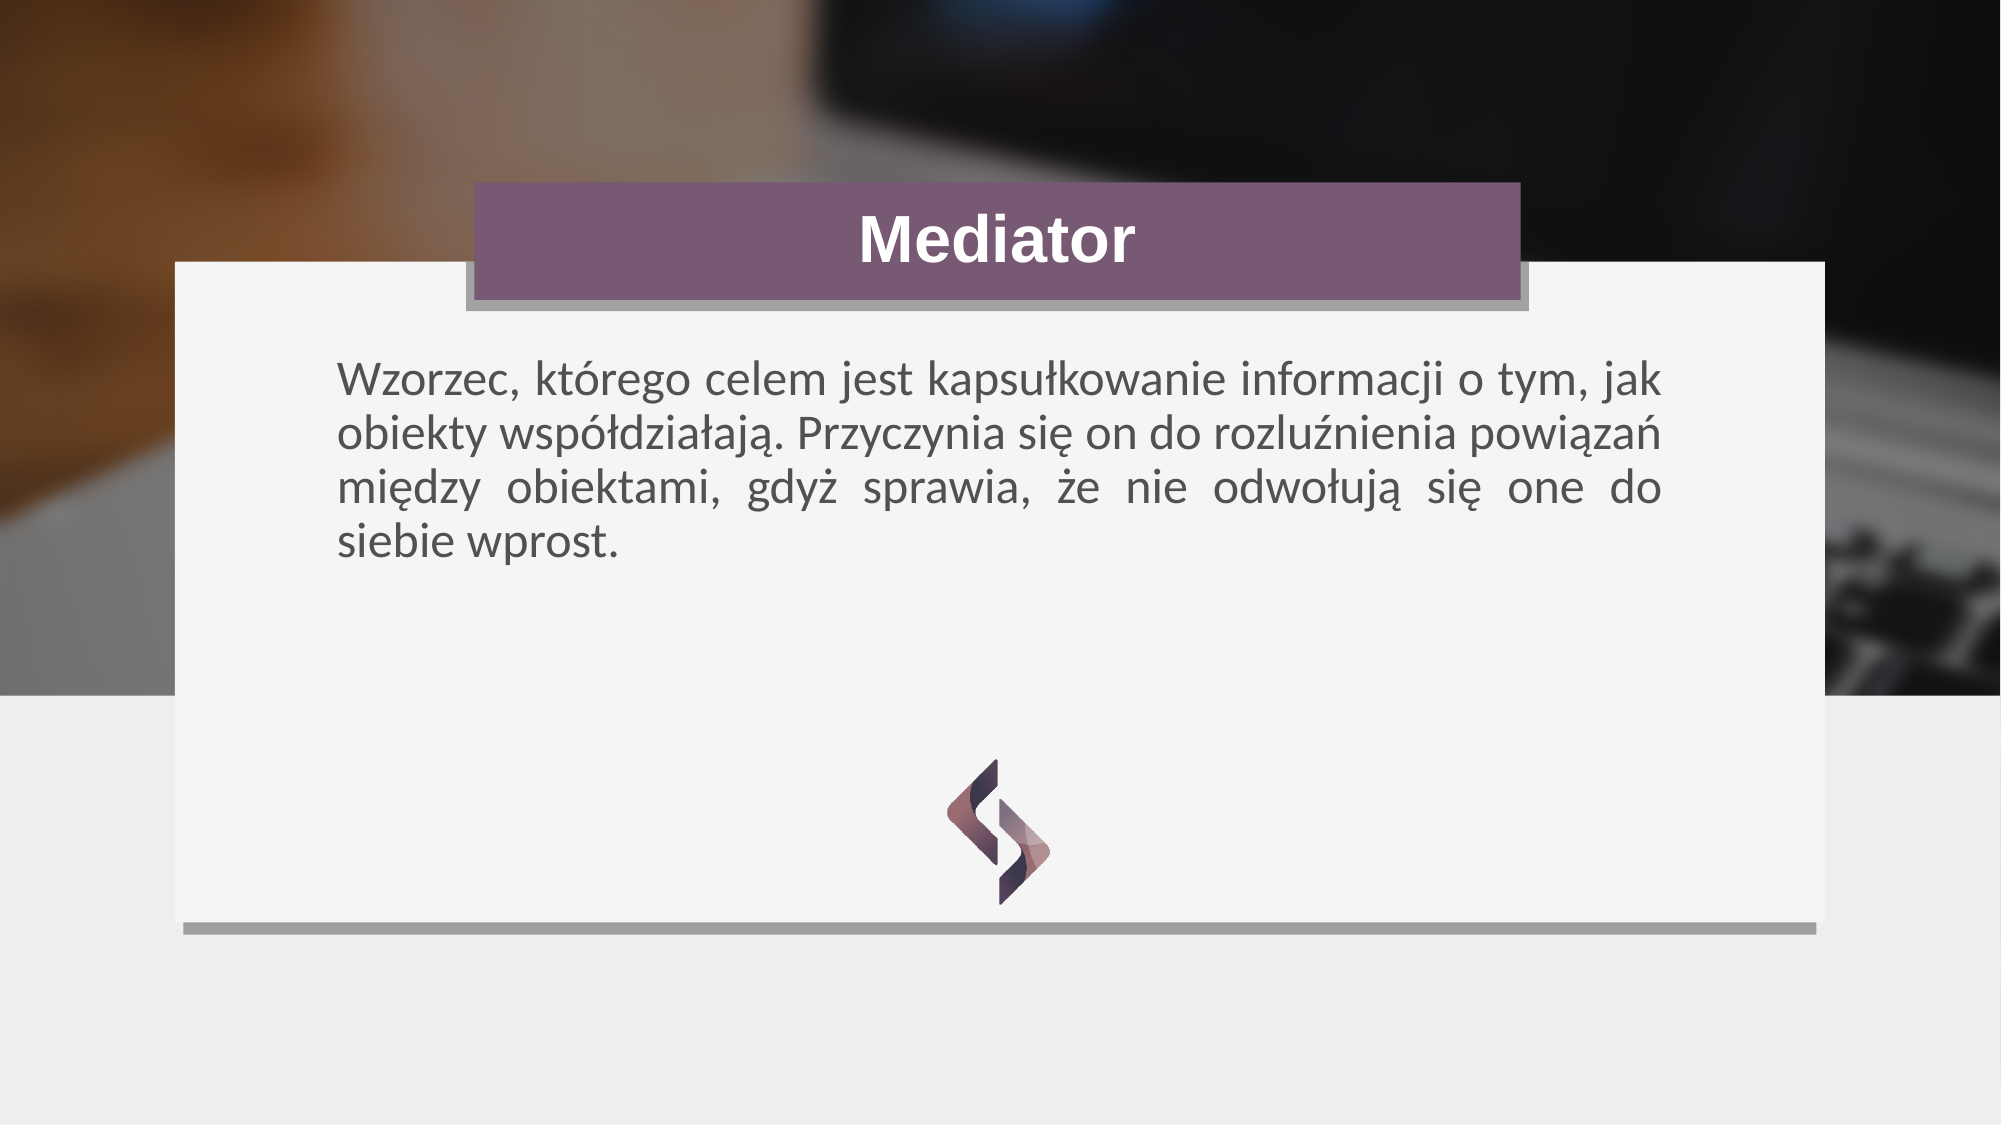

# Mediator
Wzorzec, którego celem jest kapsułkowanie informacji o tym, jak obiekty współdziałają. Przyczynia się on do rozluźnienia powiązań między obiektami, gdyż sprawia, że nie odwołują się one do siebie wprost.